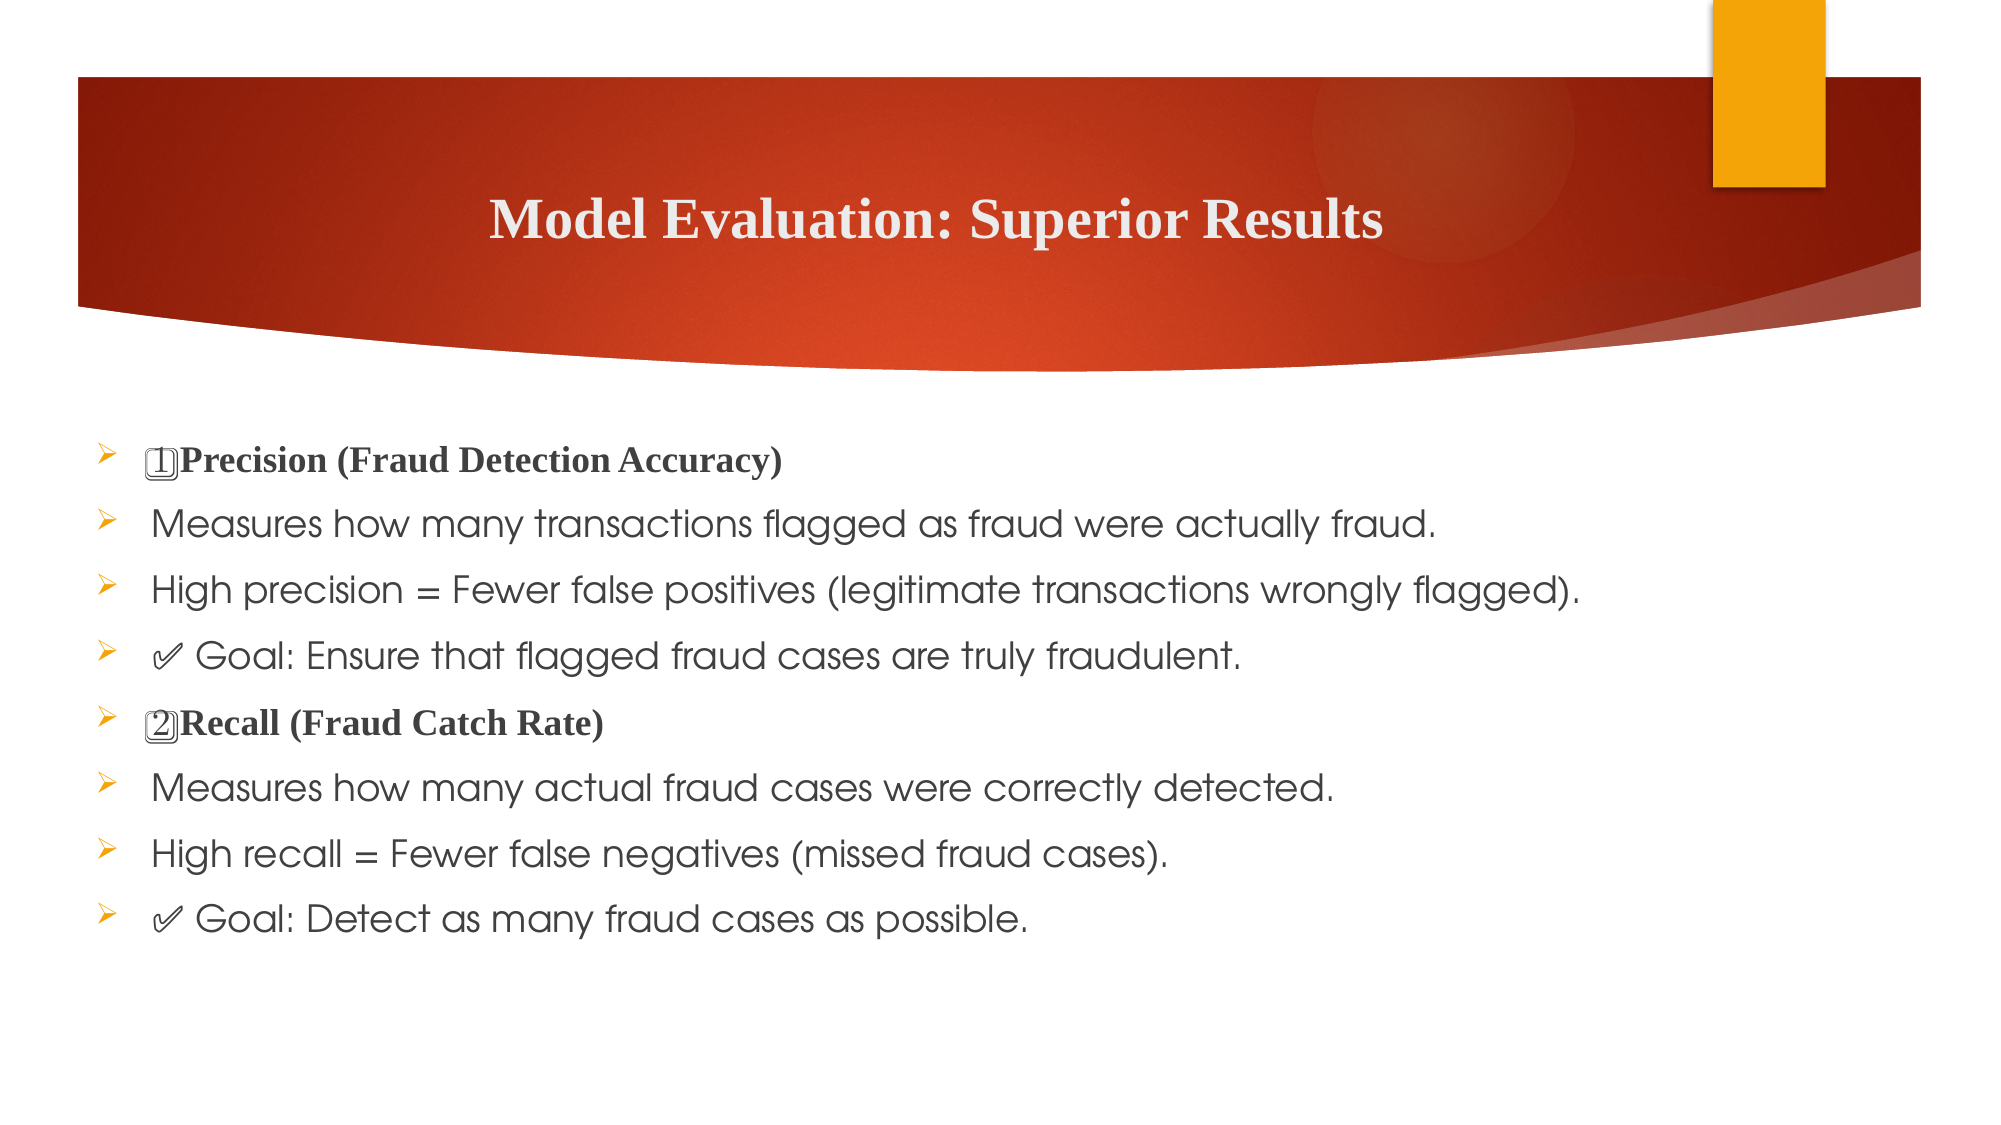

# Model Evaluation: Superior Results
1️⃣ Precision (Fraud Detection Accuracy)
Measures how many transactions flagged as fraud were actually fraud.
High precision = Fewer false positives (legitimate transactions wrongly flagged).
✅ Goal: Ensure that flagged fraud cases are truly fraudulent.
2️⃣ Recall (Fraud Catch Rate)
Measures how many actual fraud cases were correctly detected.
High recall = Fewer false negatives (missed fraud cases).
✅ Goal: Detect as many fraud cases as possible.